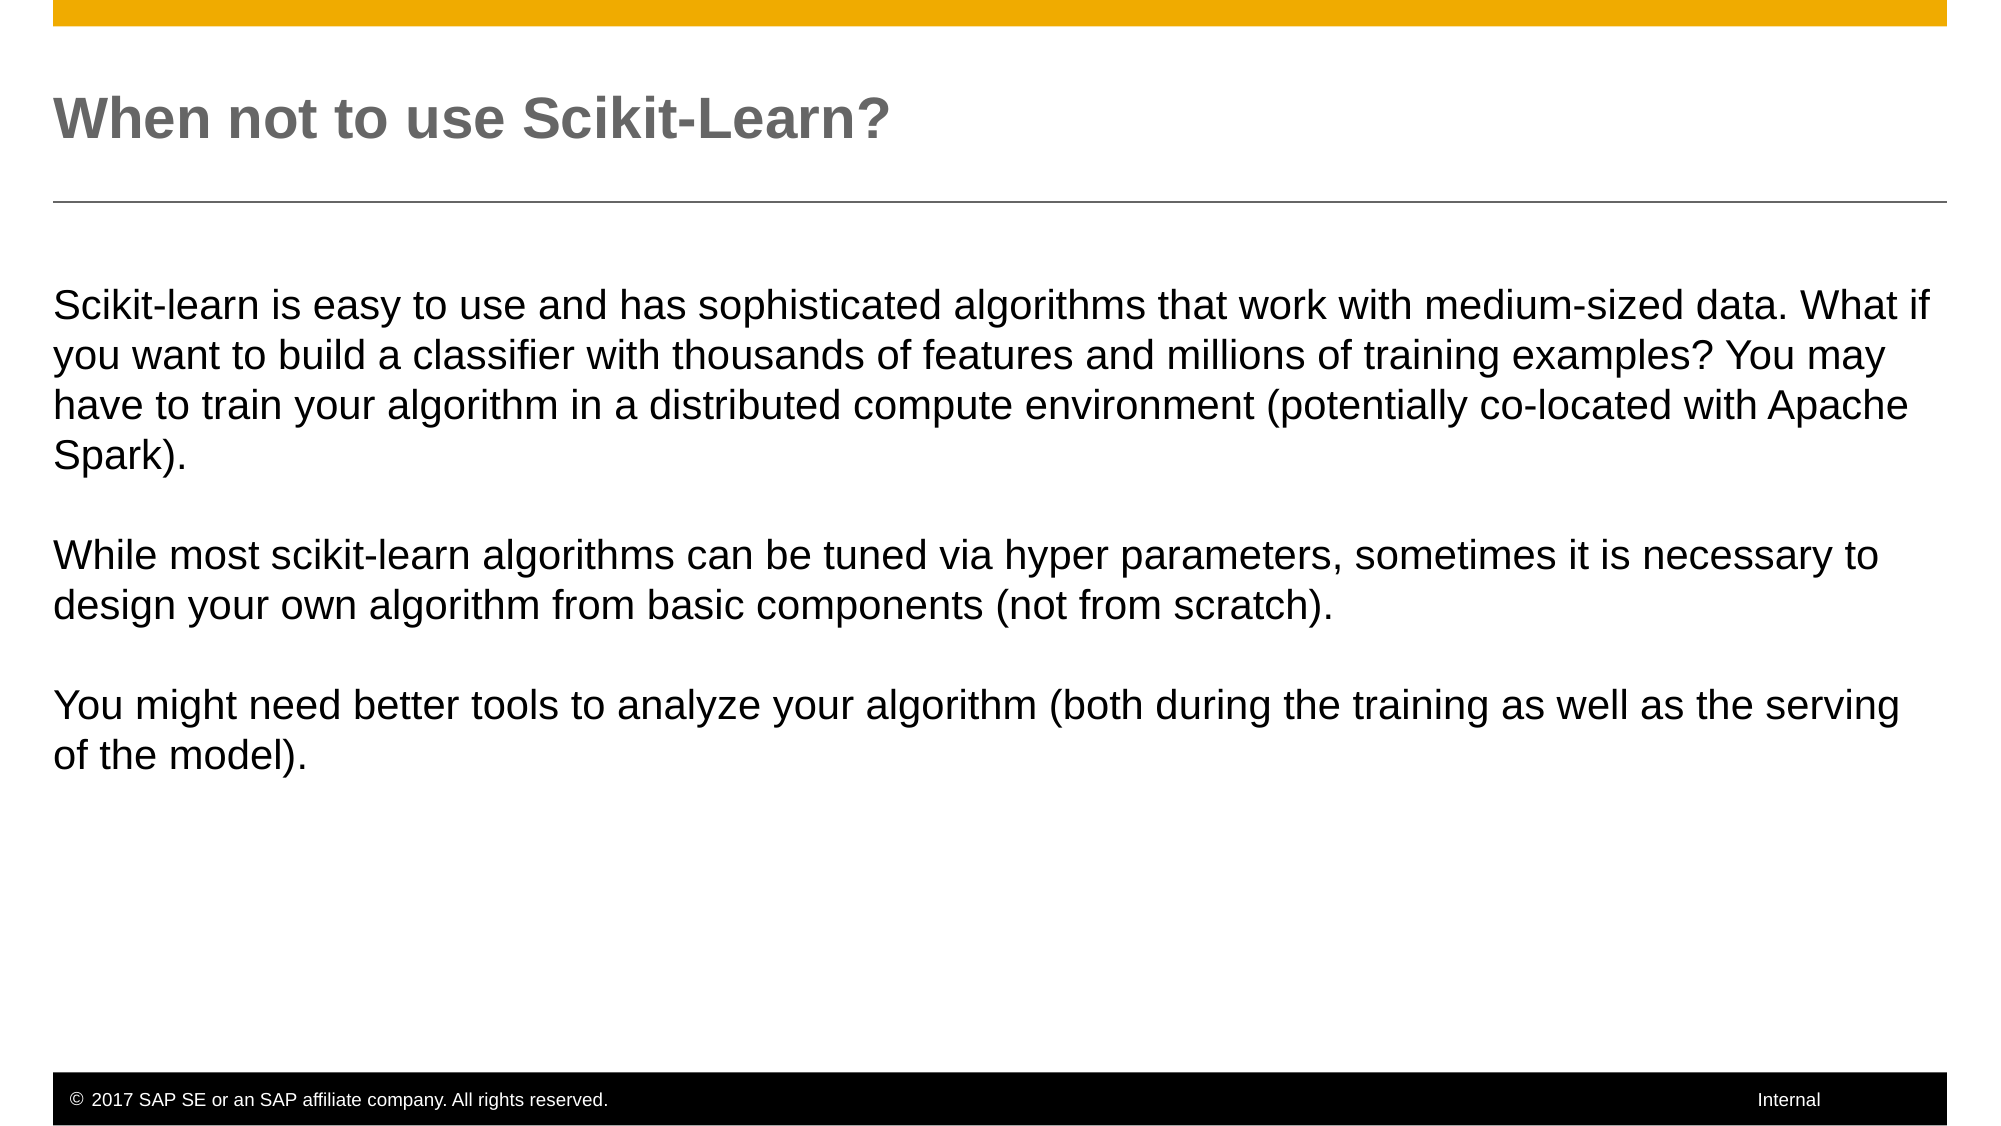

# When not to use Scikit-Learn?
Scikit-learn is easy to use and has sophisticated algorithms that work with medium-sized data. What if you want to build a classifier with thousands of features and millions of training examples? You may have to train your algorithm in a distributed compute environment (potentially co-located with Apache Spark).
While most scikit-learn algorithms can be tuned via hyper parameters, sometimes it is necessary to design your own algorithm from basic components (not from scratch).
You might need better tools to analyze your algorithm (both during the training as well as the serving of the model).